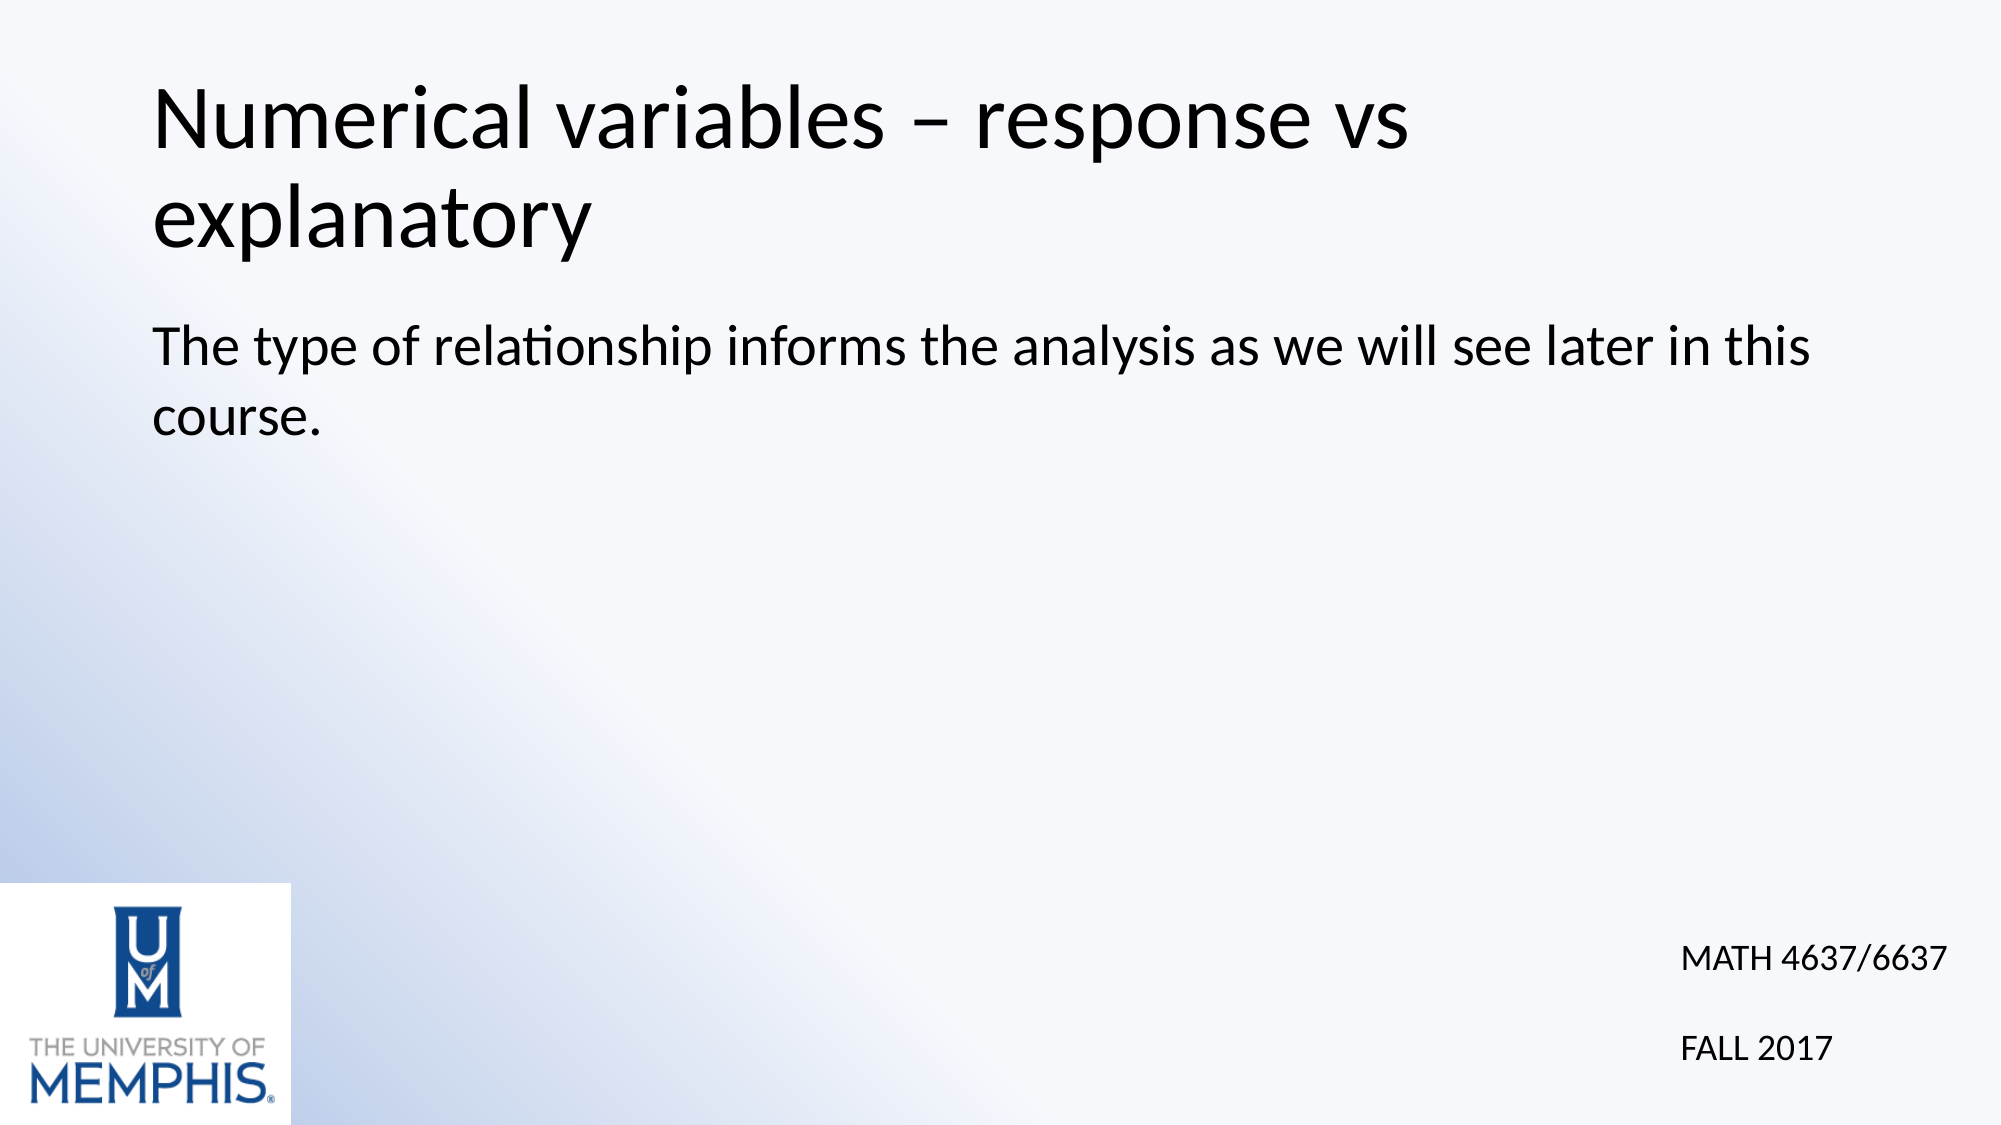

# Numerical variables – response vs explanatory
The type of relationship informs the analysis as we will see later in this course.